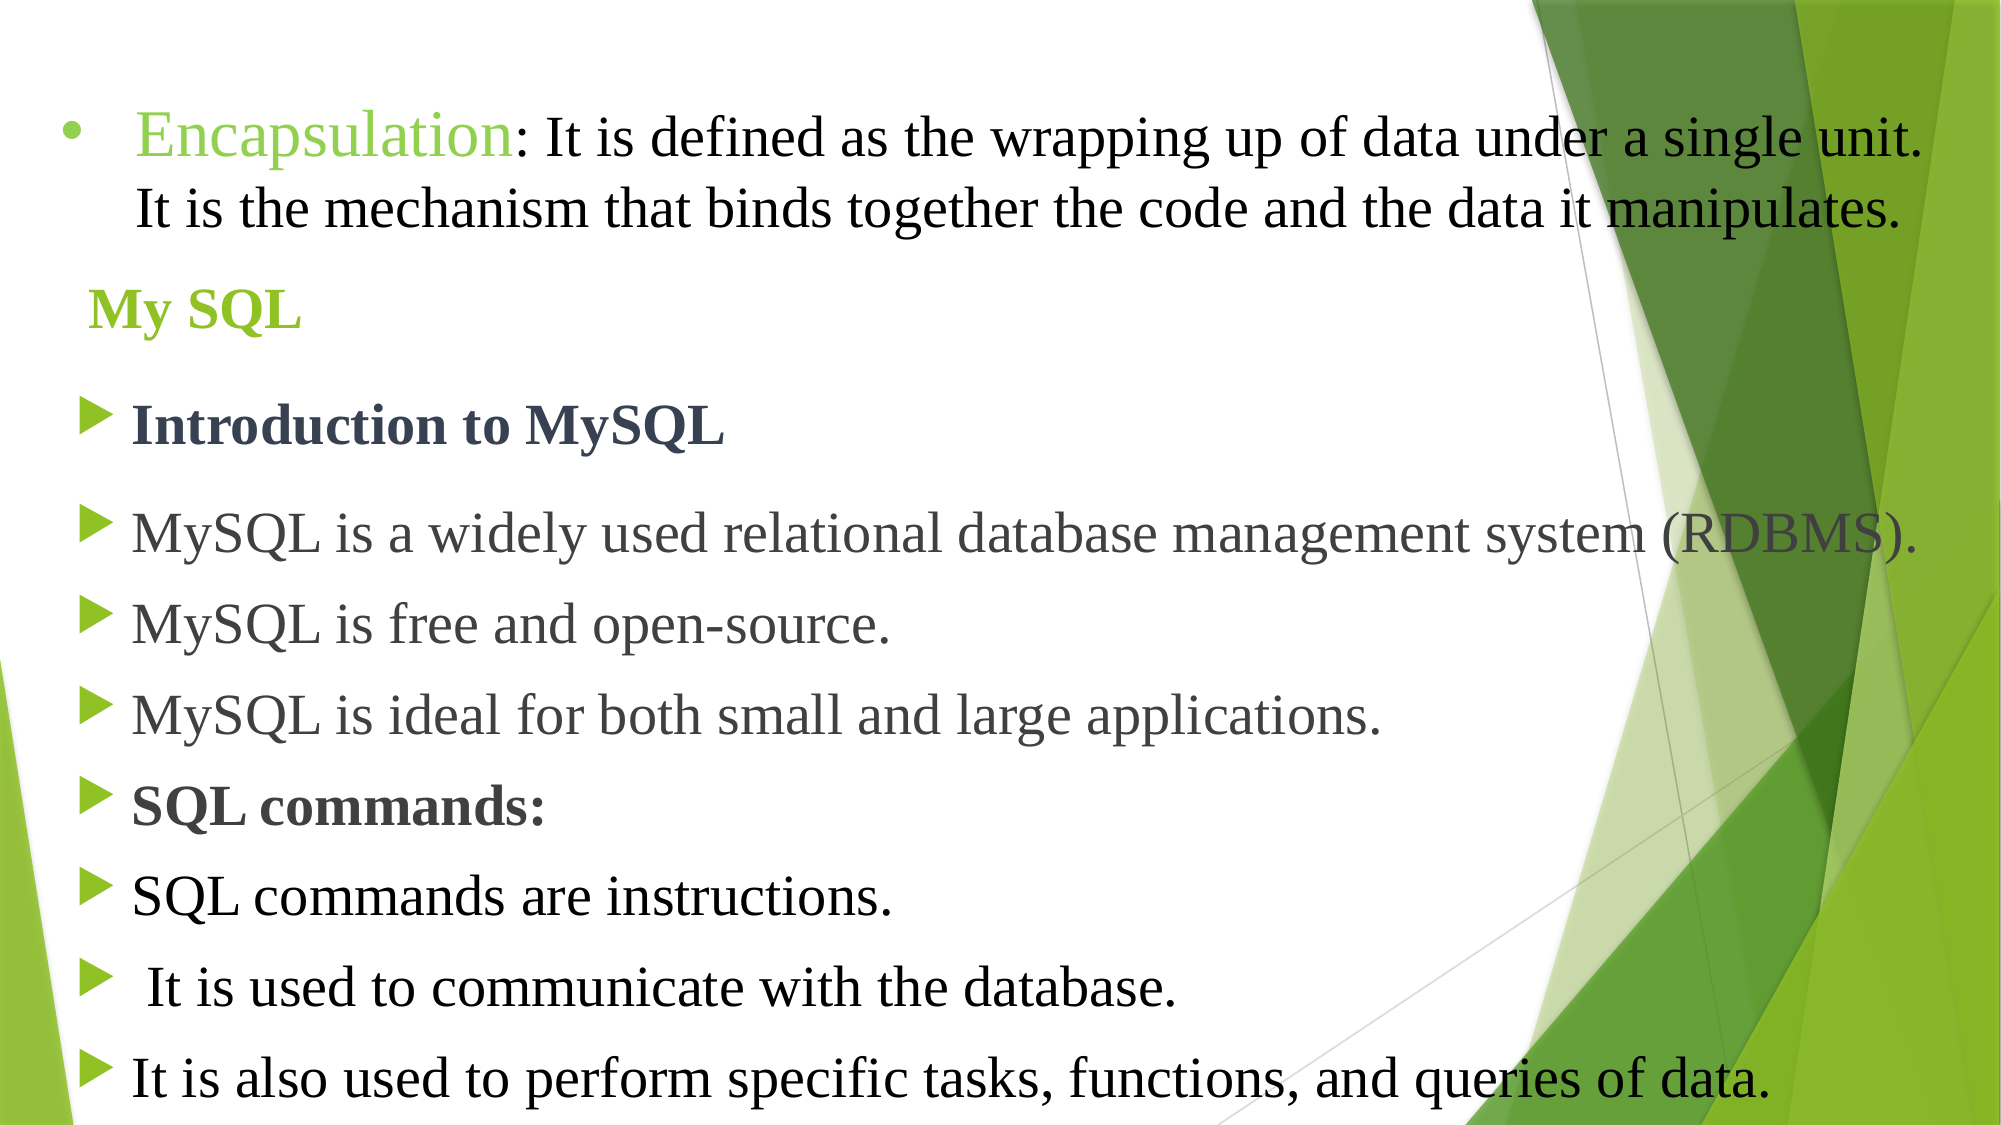

Encapsulation: It is defined as the wrapping up of data under a single unit. It is the mechanism that binds together the code and the data it manipulates.

# My SQL
Introduction to MySQL
MySQL is a widely used relational database management system (RDBMS).
MySQL is free and open-source.
MySQL is ideal for both small and large applications.
SQL commands:
SQL commands are instructions.
 It is used to communicate with the database.
It is also used to perform specific tasks, functions, and queries of data.